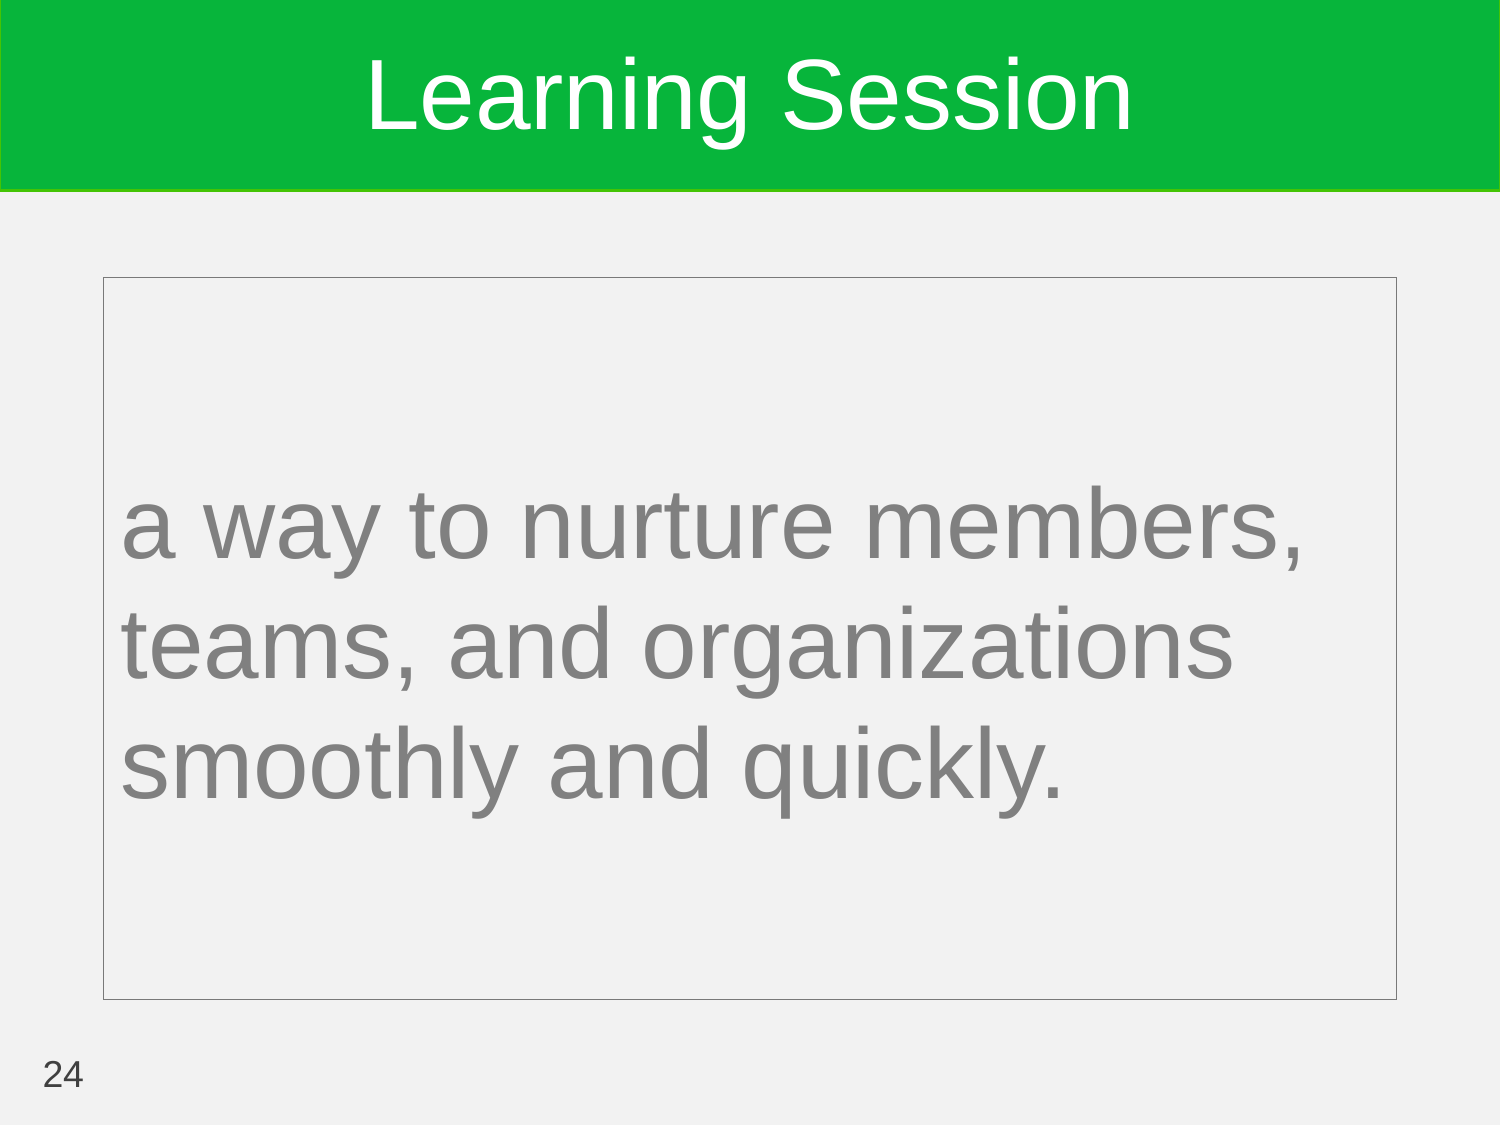

# Learning Session
a way to nurture members, teams, and organizations smoothly and quickly.
24